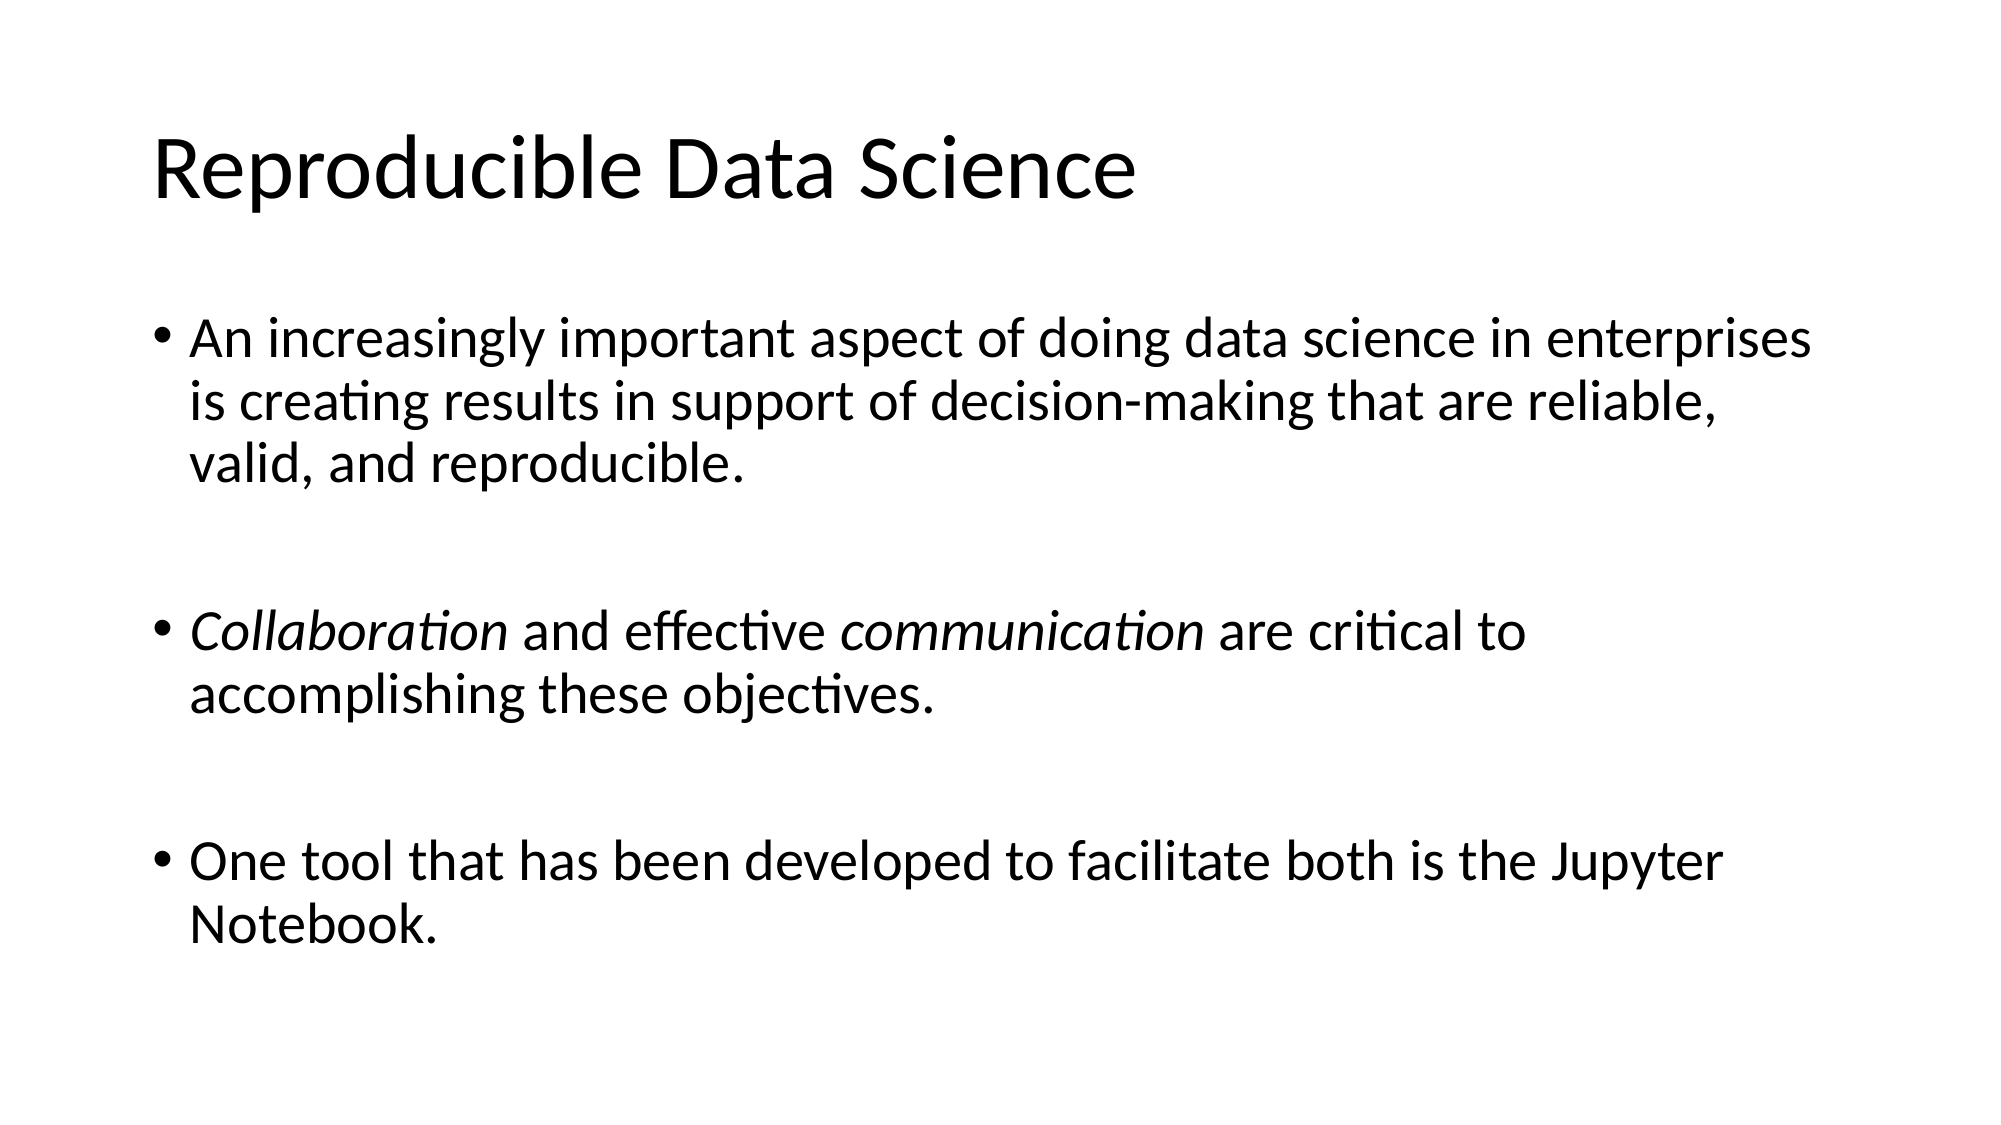

# Reproducible Data Science
An increasingly important aspect of doing data science in enterprises is creating results in support of decision-making that are reliable, valid, and reproducible.

Collaboration and effective communication are critical to accomplishing these objectives.

One tool that has been developed to facilitate both is the Jupyter Notebook.